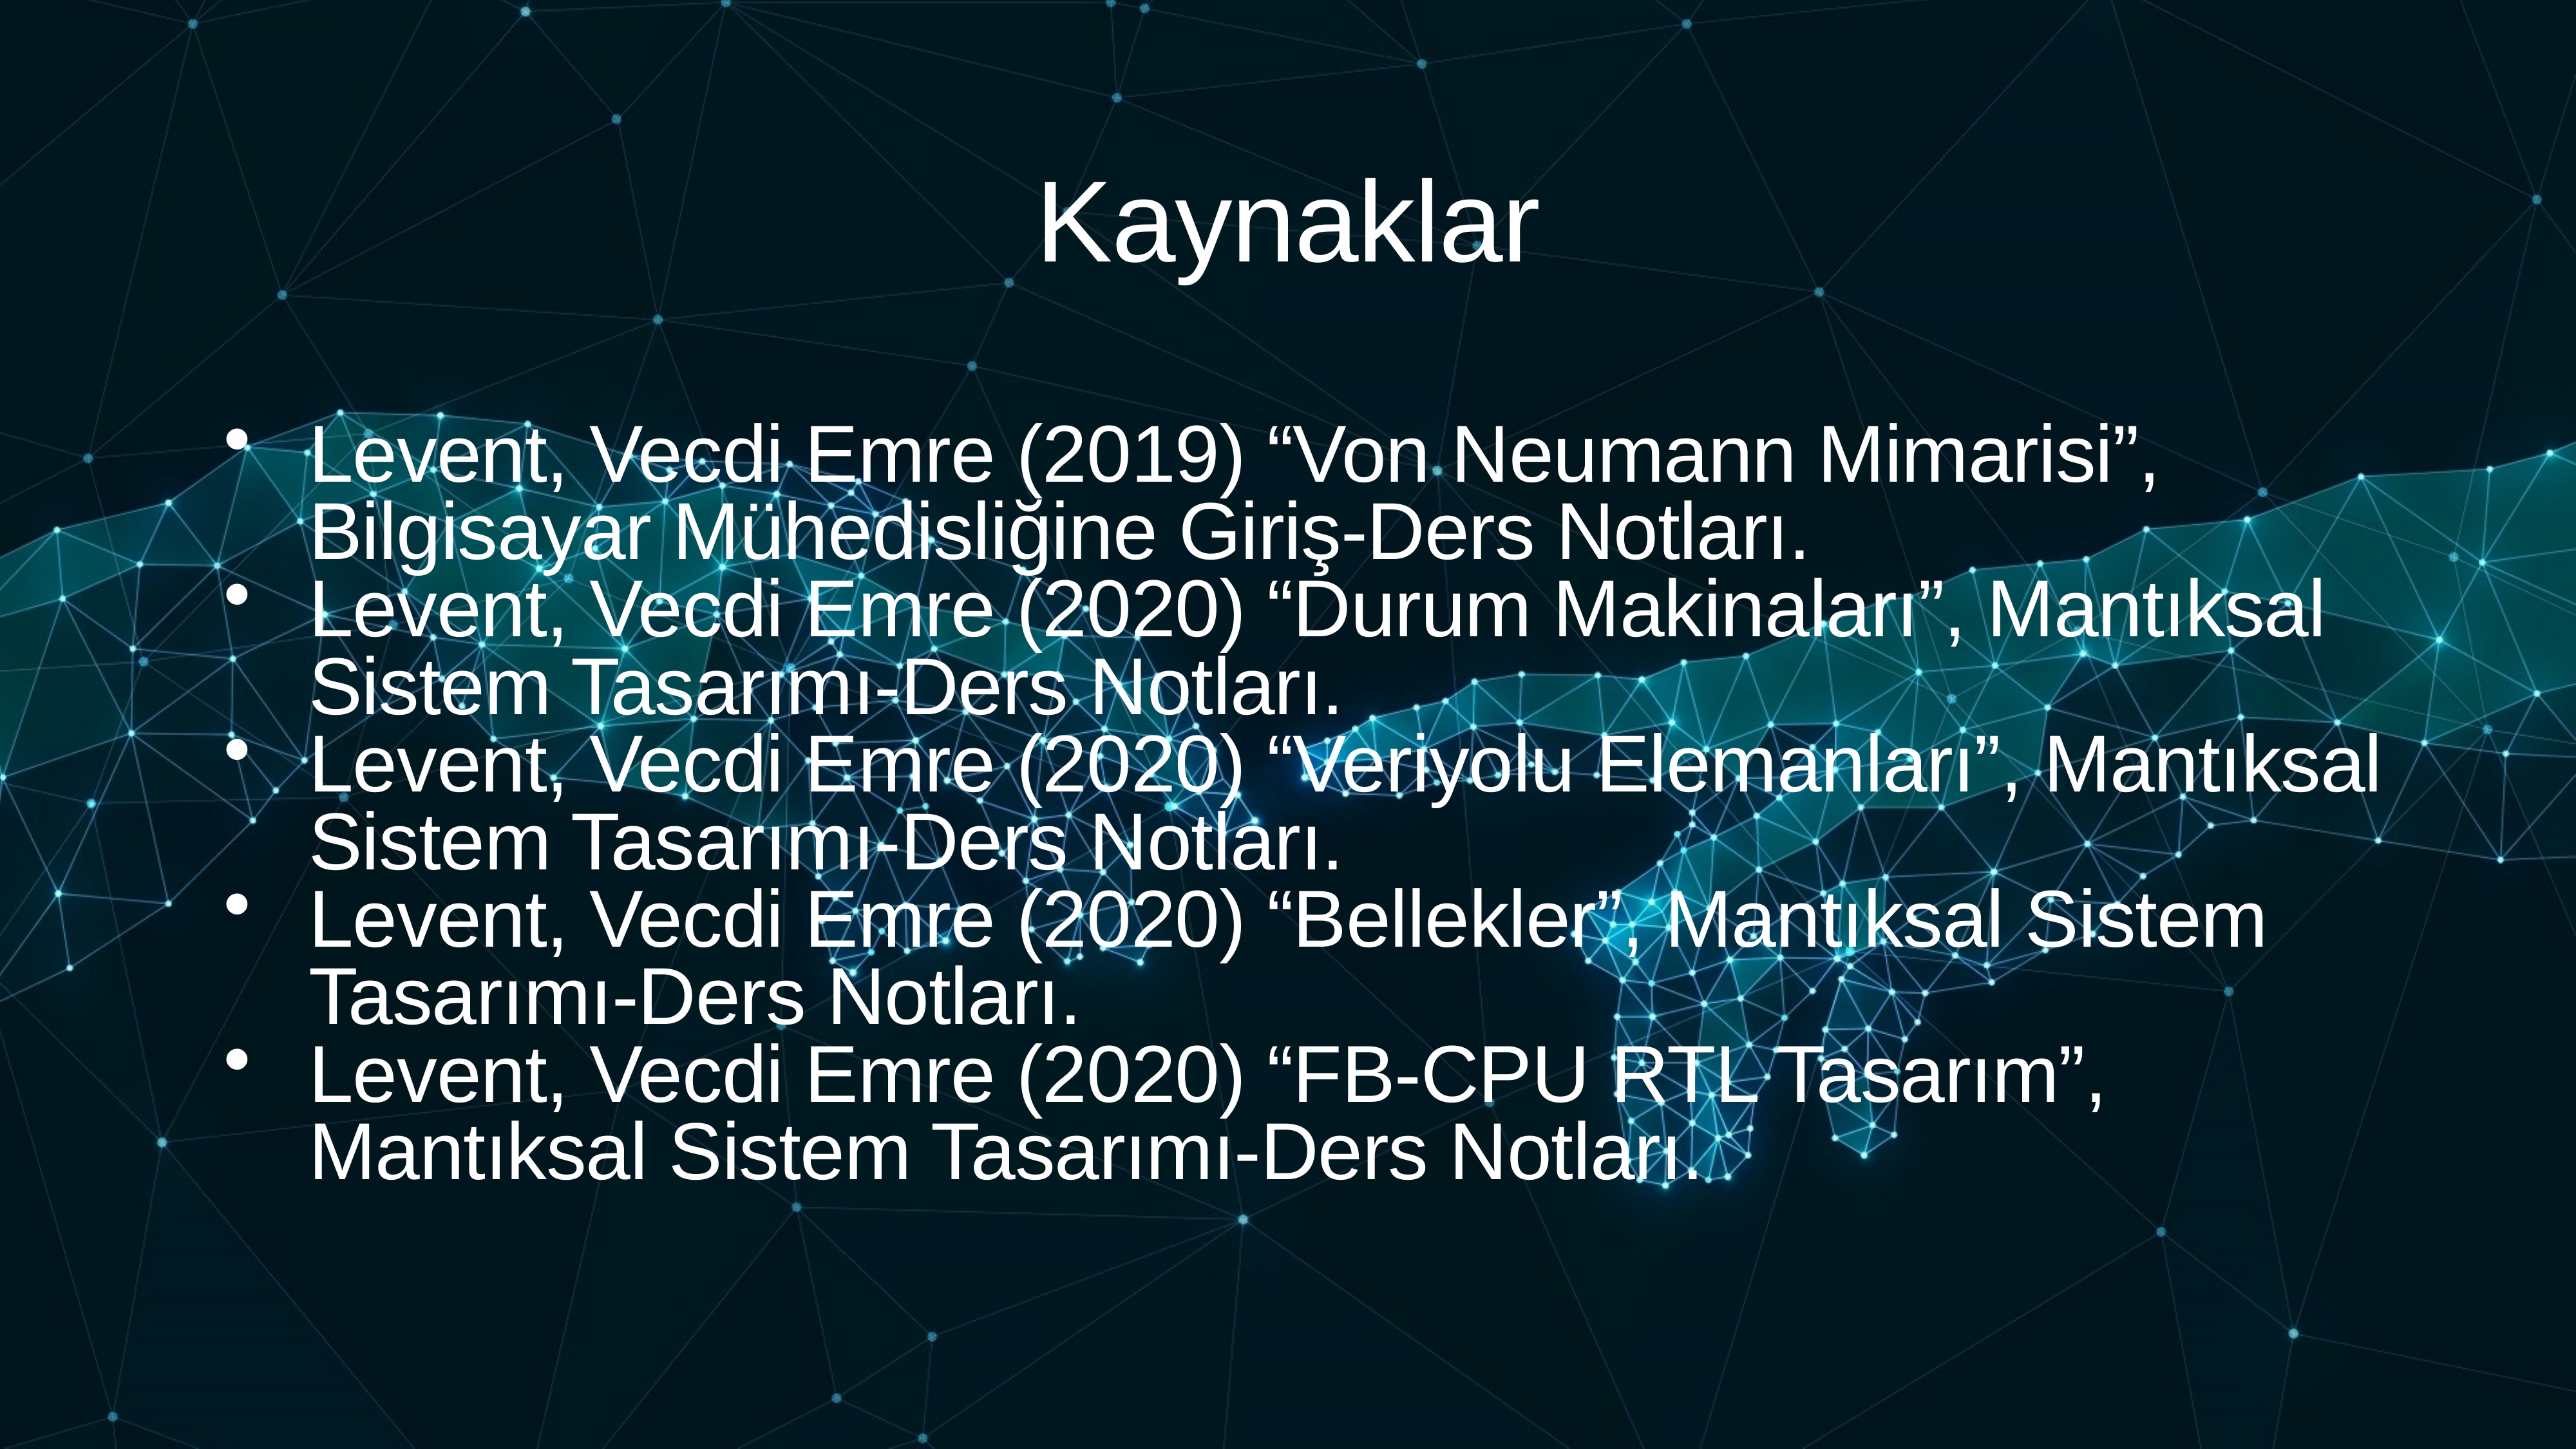

Kaynaklar
Levent, Vecdi Emre (2019) “Von Neumann Mimarisi”, Bilgisayar Mühedisliğine Giriş-Ders Notları.
Levent, Vecdi Emre (2020) “Durum Makinaları”, Mantıksal Sistem Tasarımı-Ders Notları.
Levent, Vecdi Emre (2020) “Veriyolu Elemanları”, Mantıksal Sistem Tasarımı-Ders Notları.
Levent, Vecdi Emre (2020) “Bellekler”, Mantıksal Sistem Tasarımı-Ders Notları.
Levent, Vecdi Emre (2020) “FB-CPU RTL Tasarım”, Mantıksal Sistem Tasarımı-Ders Notları.